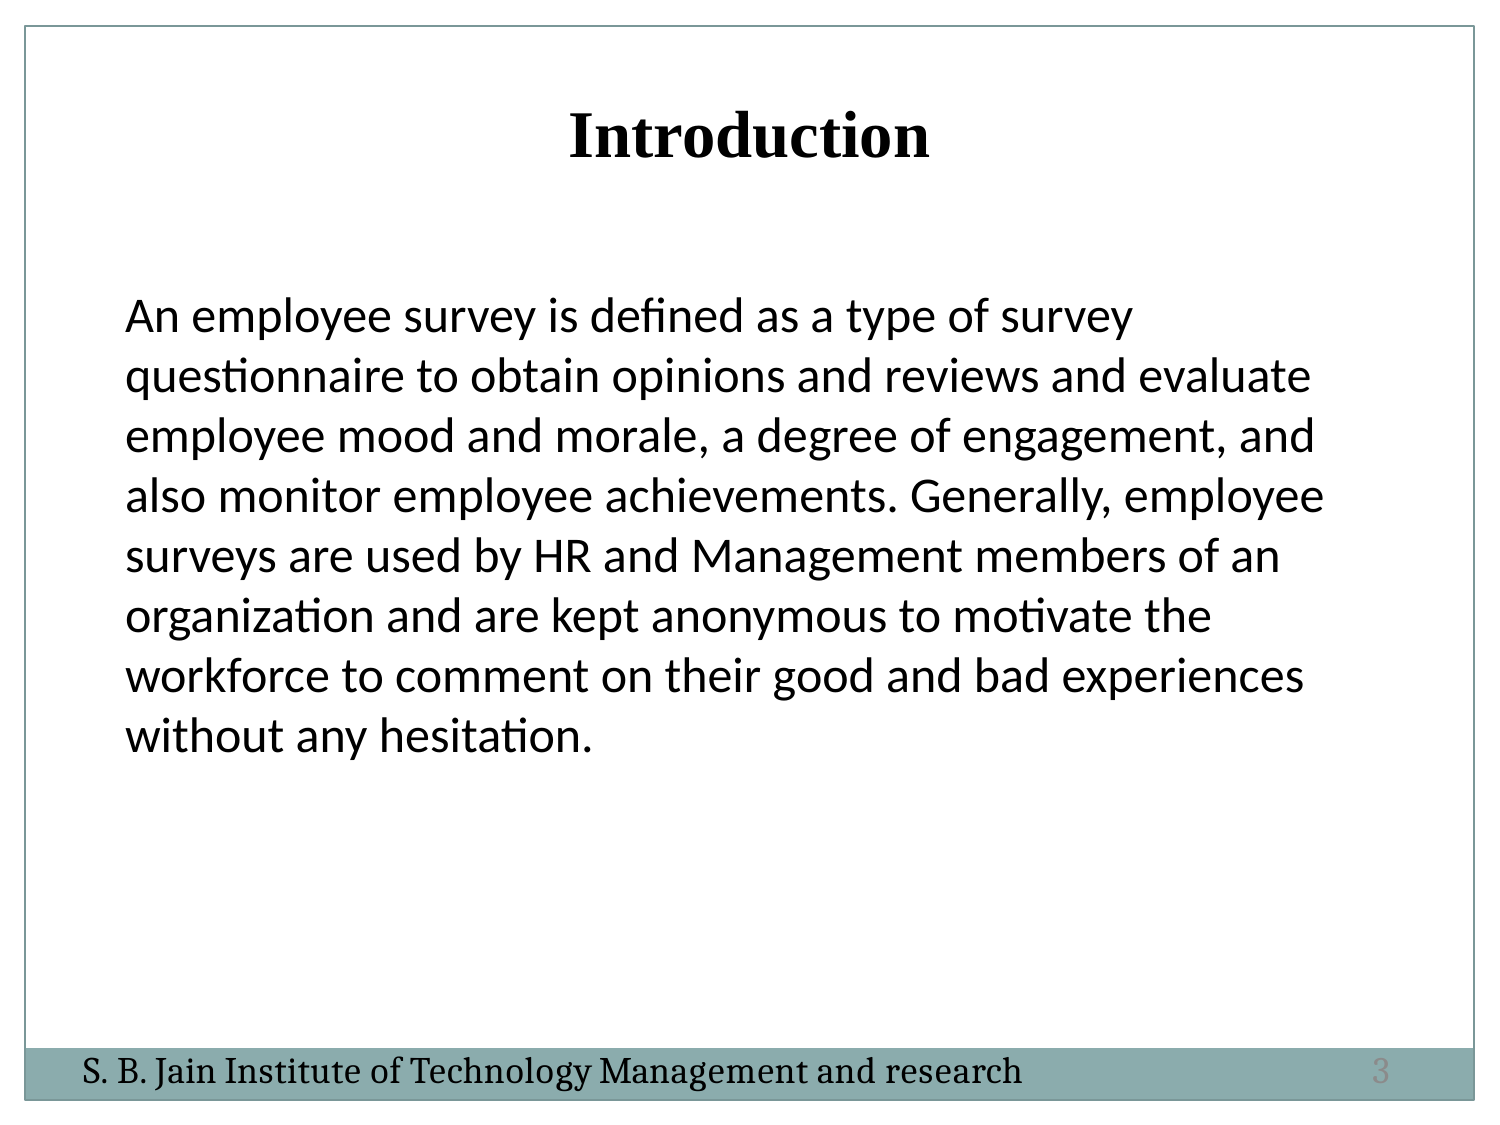

#
Introduction

An employee survey is defined as a type of survey questionnaire to obtain opinions and reviews and evaluate employee mood and morale, a degree of engagement, and also monitor employee achievements. Generally, employee surveys are used by HR and Management members of an organization and are kept anonymous to motivate the workforce to comment on their good and bad experiences without any hesitation.
S. B. Jain Institute of Technology Management and research
3